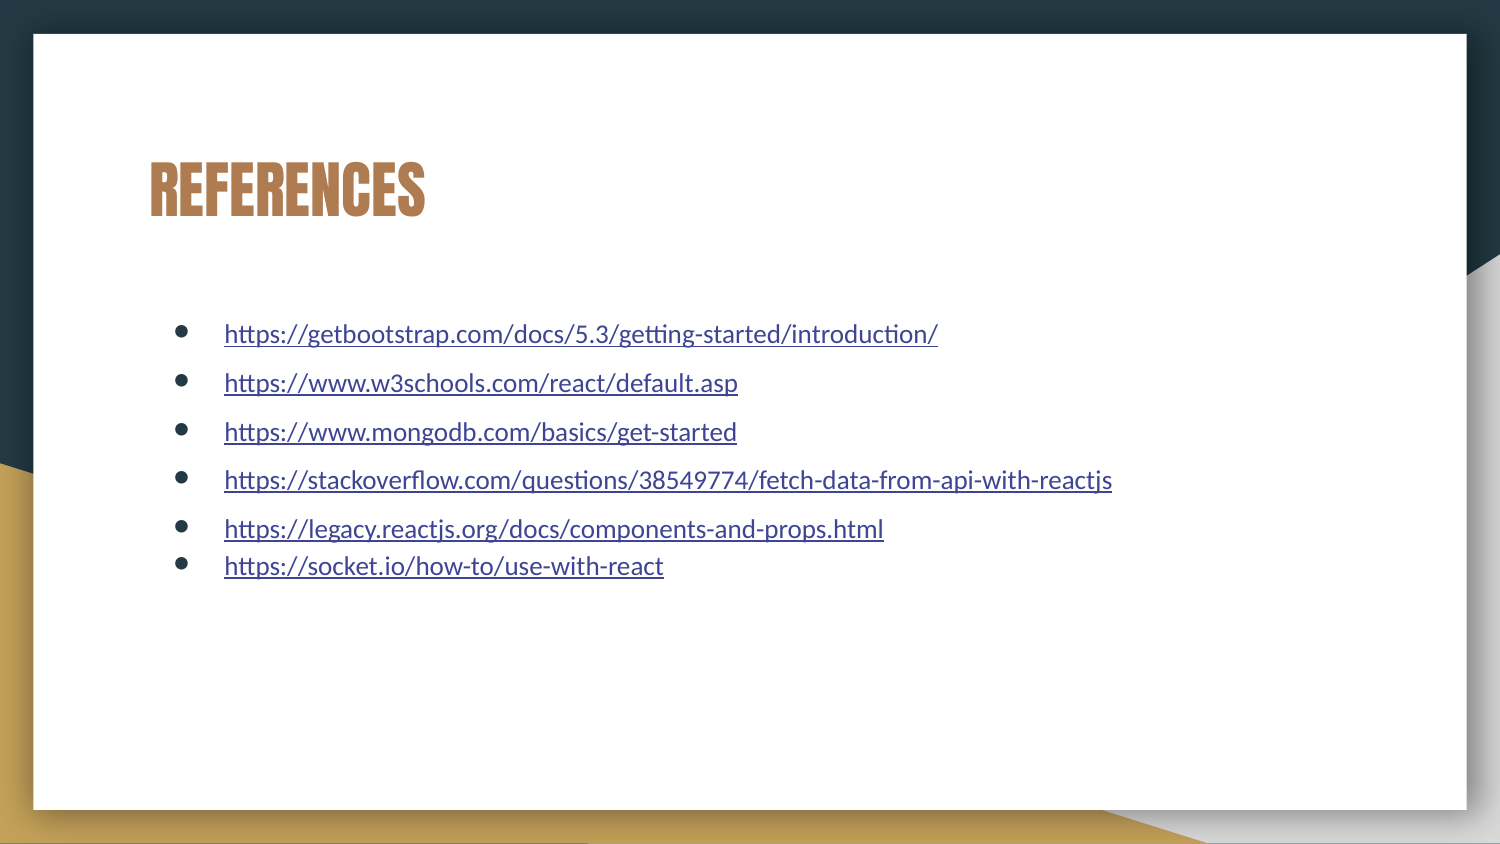

# REFERENCES
https://getbootstrap.com/docs/5.3/getting-started/introduction/
https://www.w3schools.com/react/default.asp
https://www.mongodb.com/basics/get-started
https://stackoverflow.com/questions/38549774/fetch-data-from-api-with-reactjs
https://legacy.reactjs.org/docs/components-and-props.html
https://socket.io/how-to/use-with-react